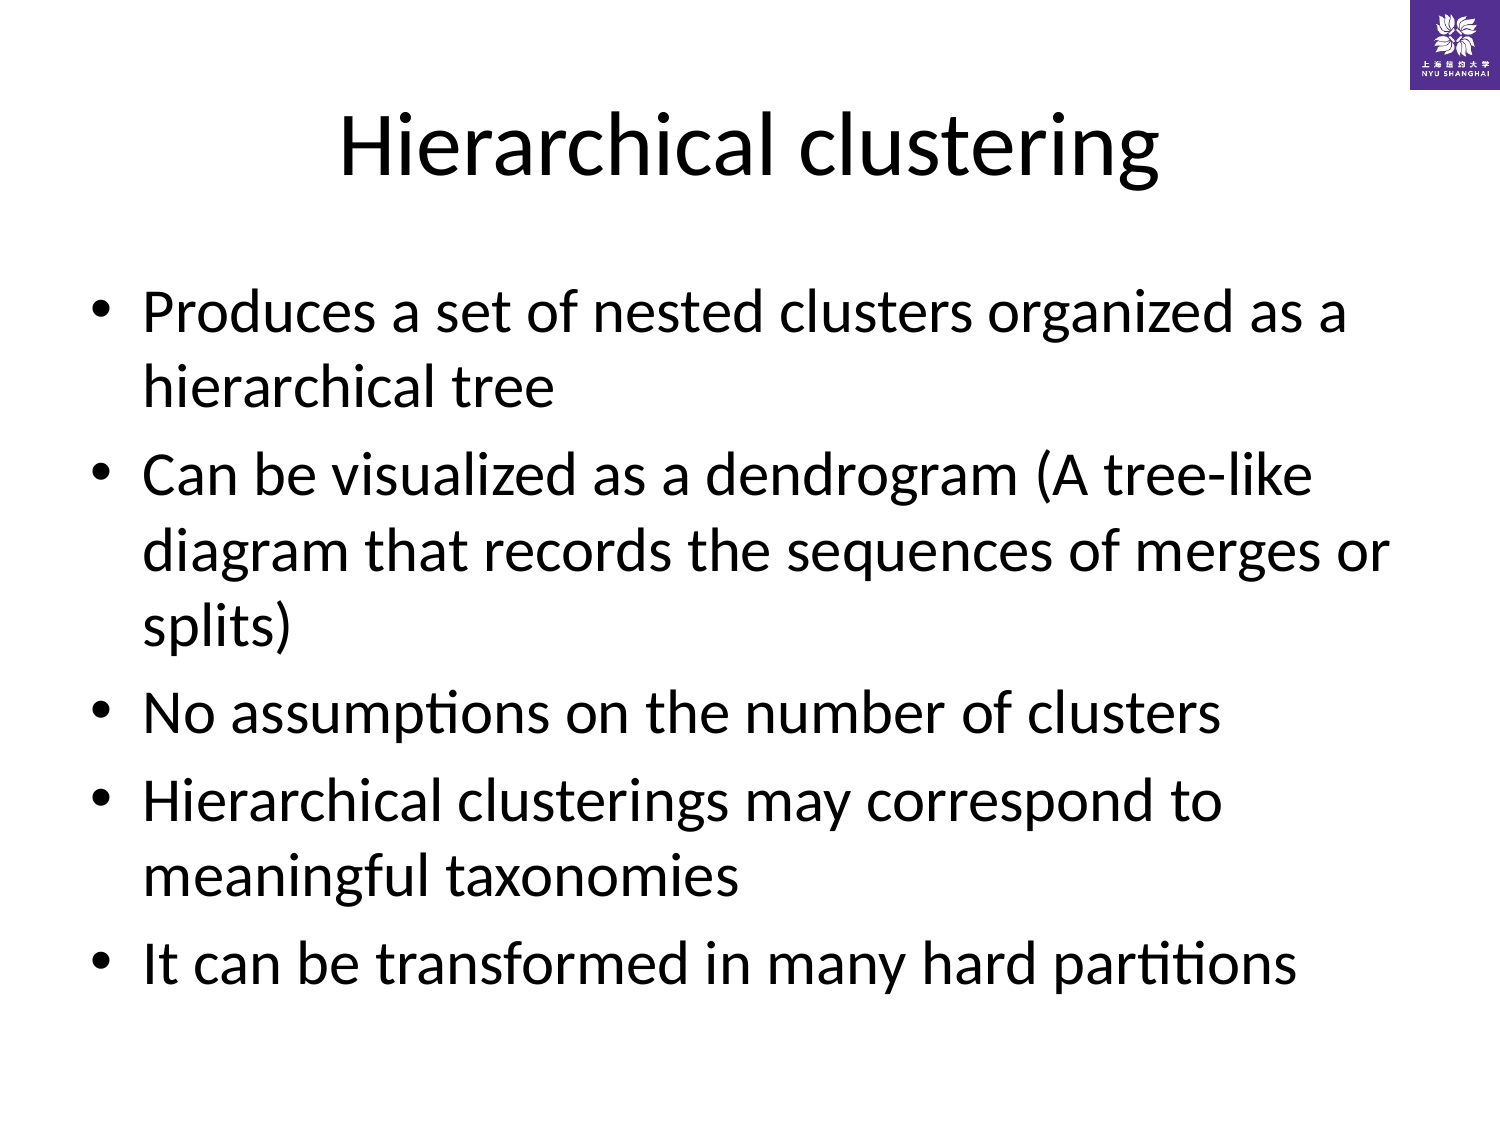

# Hierarchical clustering
Produces a set of nested clusters organized as a hierarchical tree
Can be visualized as a dendrogram (A tree-like diagram that records the sequences of merges or splits)
No assumptions on the number of clusters
Hierarchical clusterings may correspond to meaningful taxonomies
It can be transformed in many hard partitions